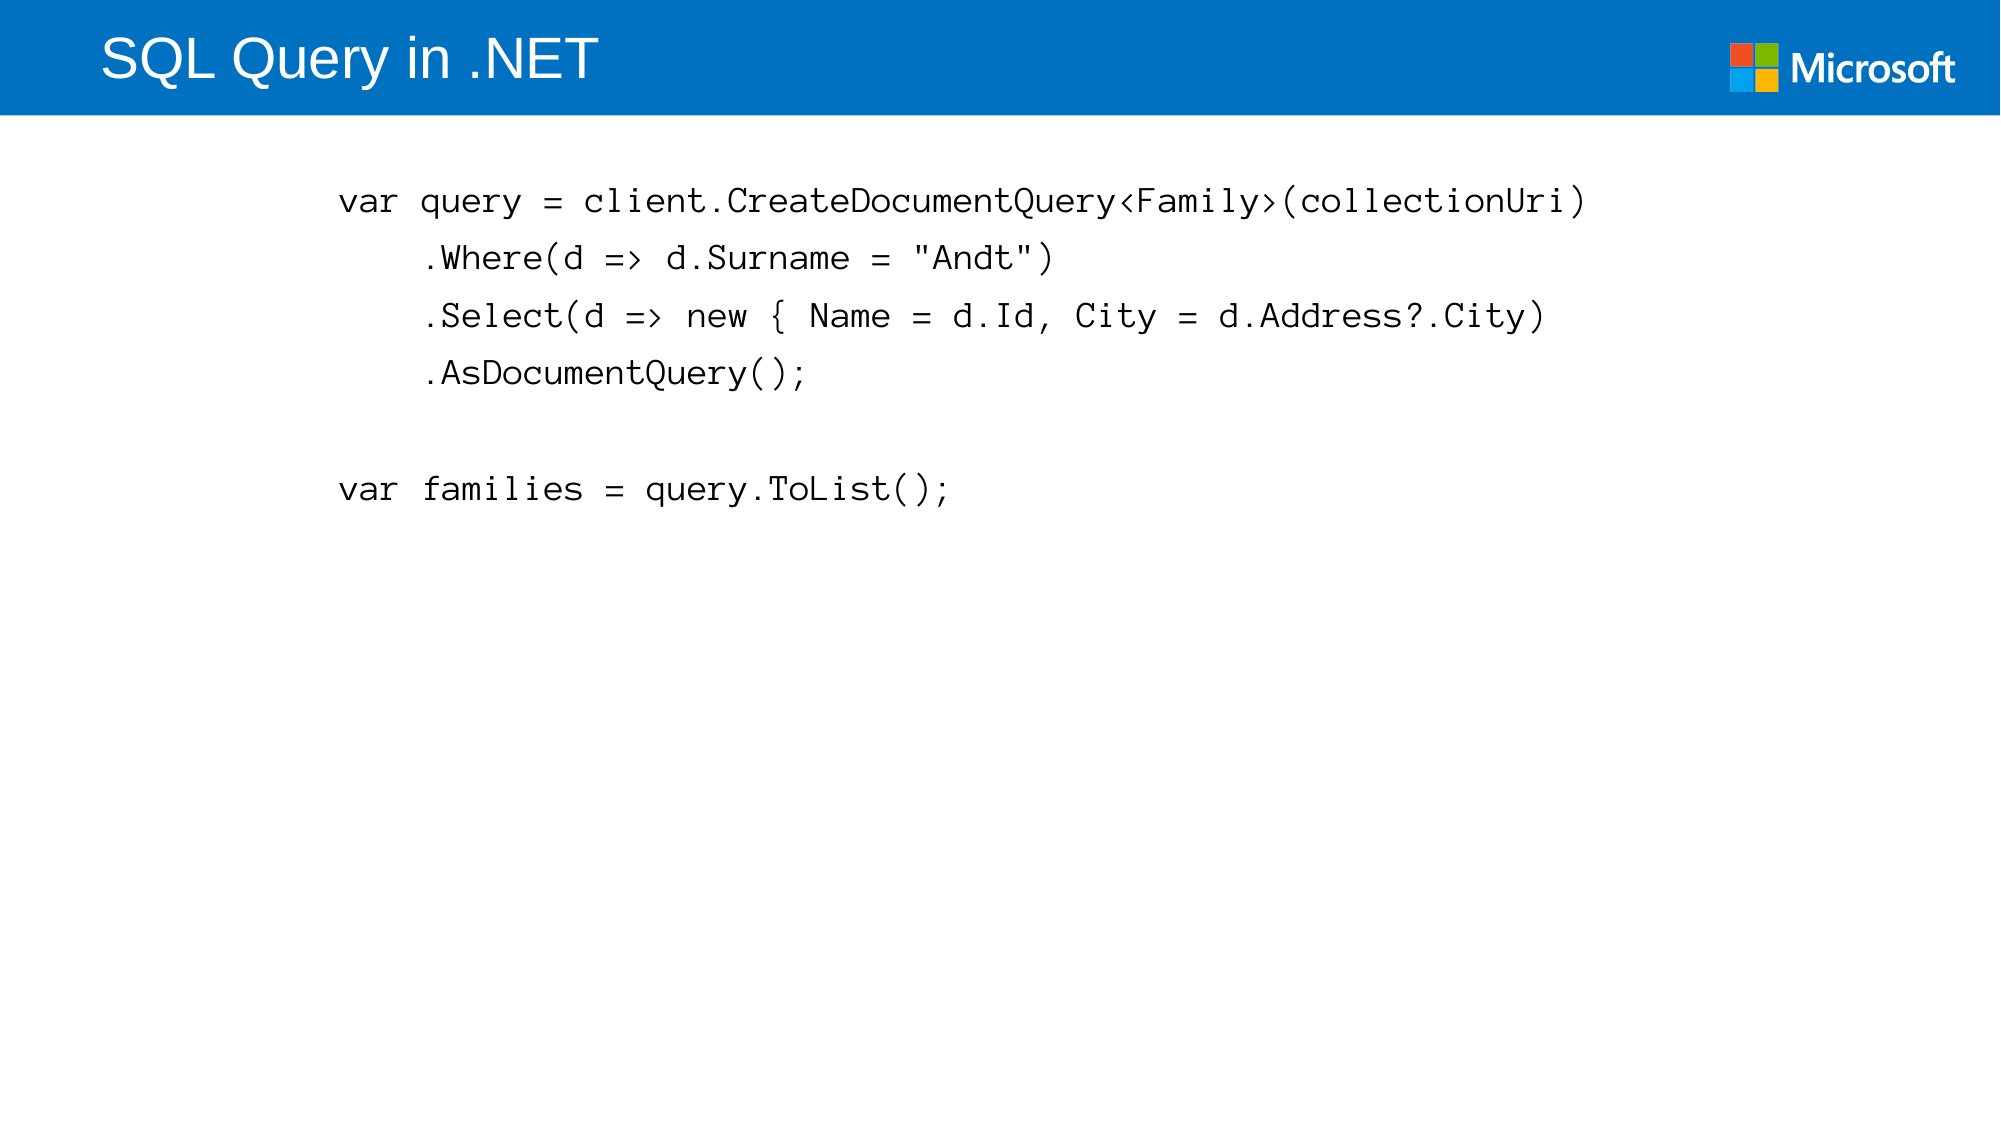

# SQL Query in .NET
var query = client.CreateDocumentQuery<Family>(collectionUri)
    .Where(d => d.Surname = "Andt")
    .Select(d => new { Name = d.Id, City = d.Address?.City)
    .AsDocumentQuery();

var families = query.ToList();